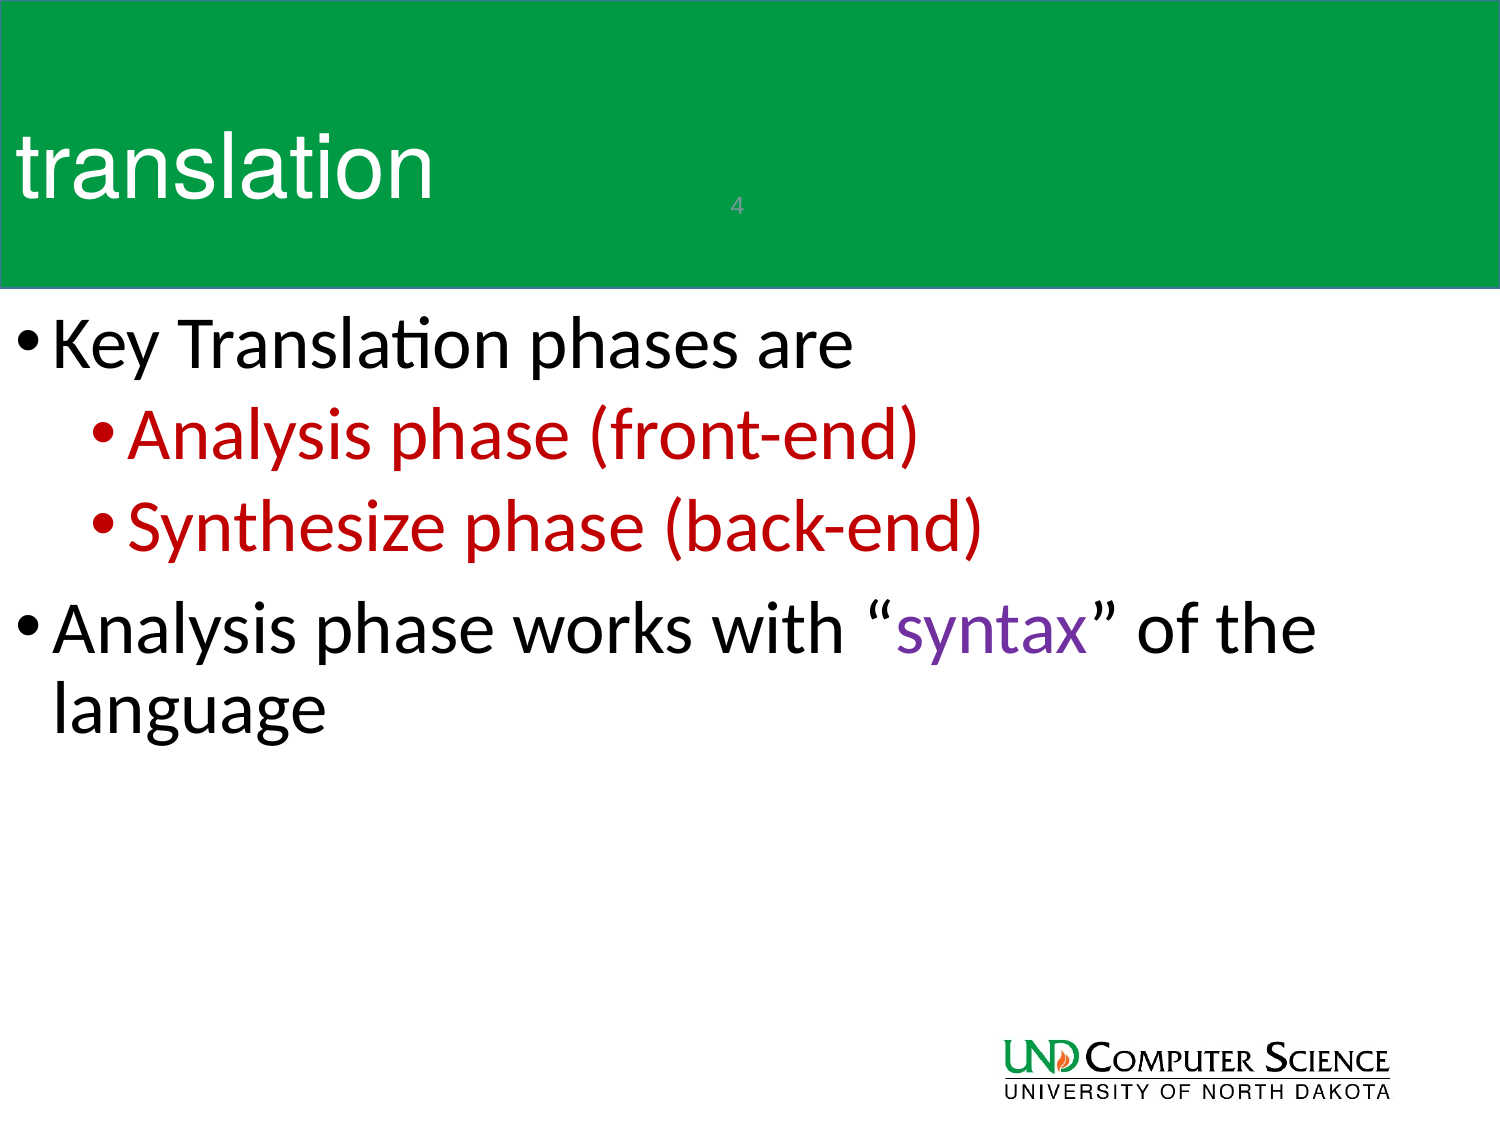

# translation
4
Key Translation phases are
Analysis phase (front-end)
Synthesize phase (back-end)
Analysis phase works with “syntax” of the language